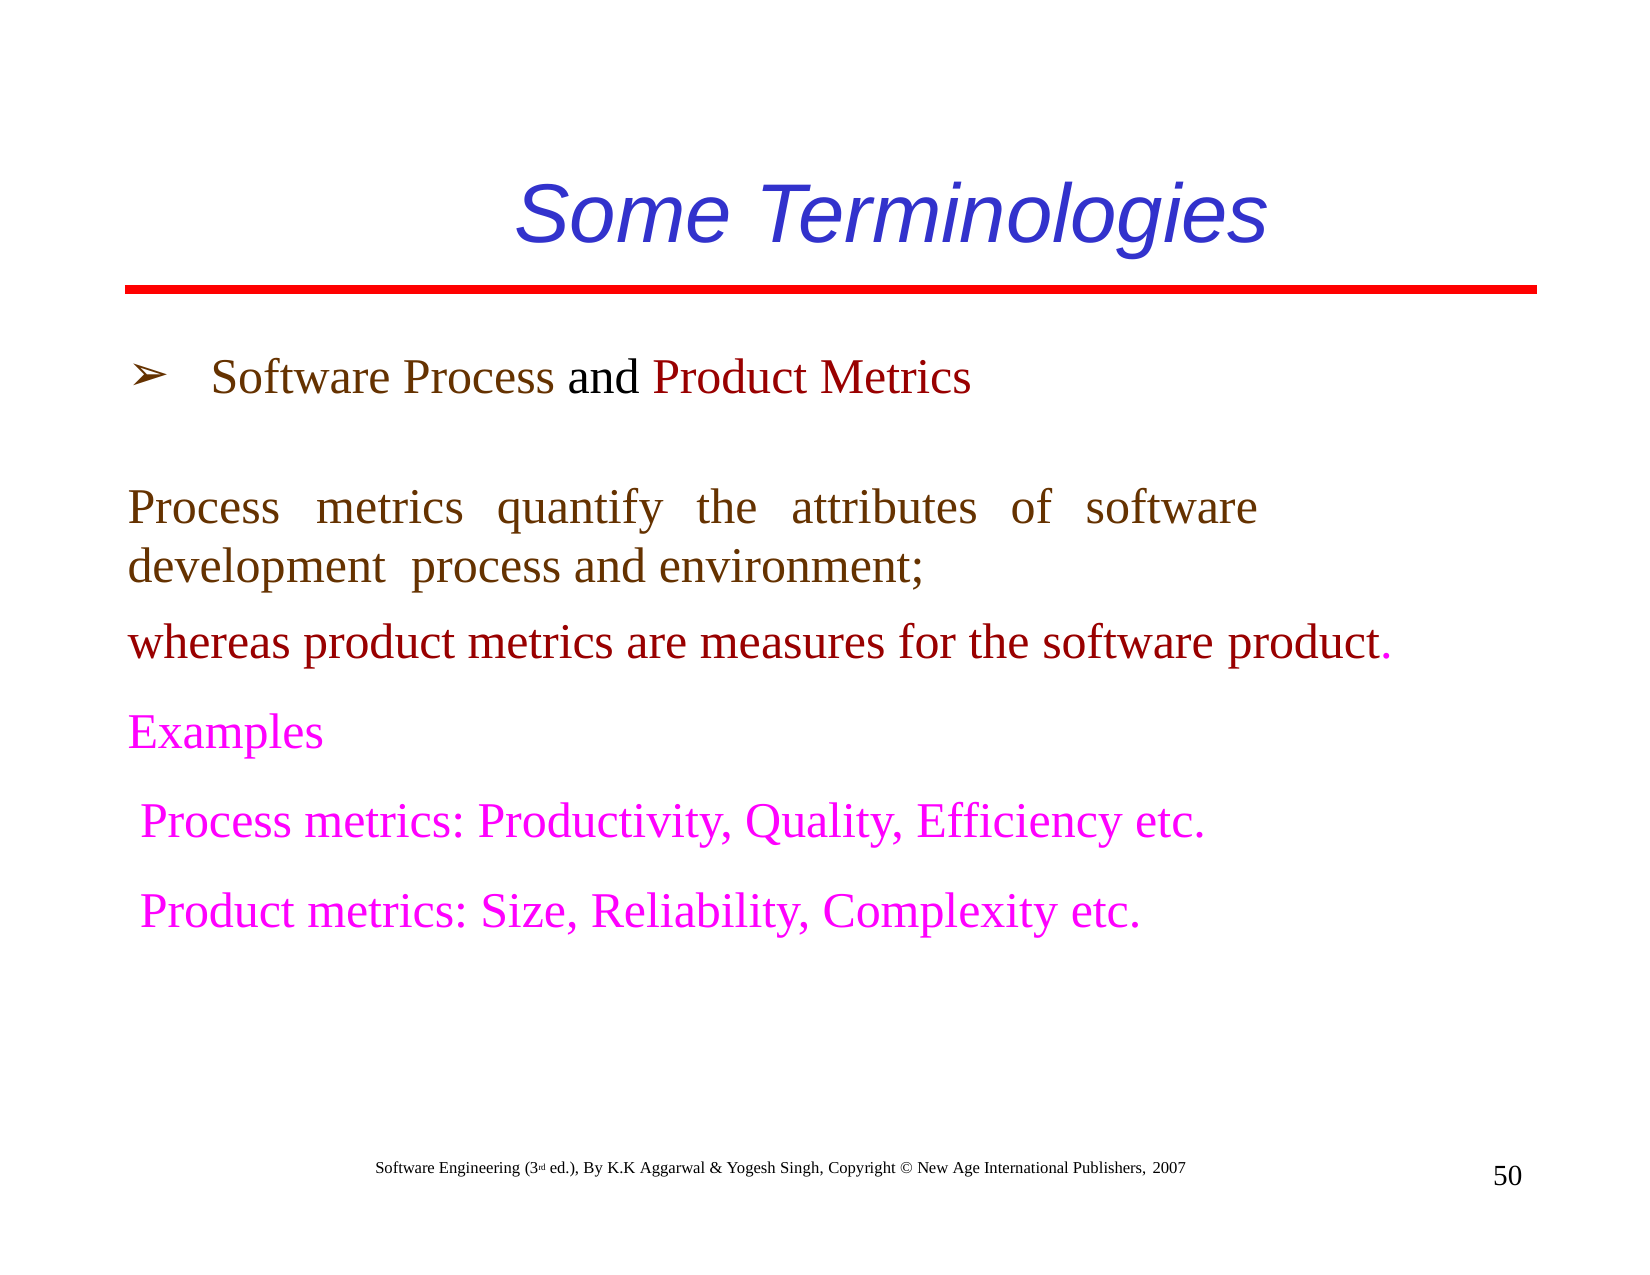

# Some Terminologies

Software Process and Product Metrics

Process	metrics	quantify	the	attributes	of	software	development  process and environment;
whereas product metrics are measures for the software product.
Examples
Process metrics: Productivity, Quality, Efficiency etc.  Product metrics: Size, Reliability, Complexity etc.
Software Engineering (3rd  ed.), By K.K Aggarwal & Yogesh Singh, Copyright © New Age International Publishers, 2007
50